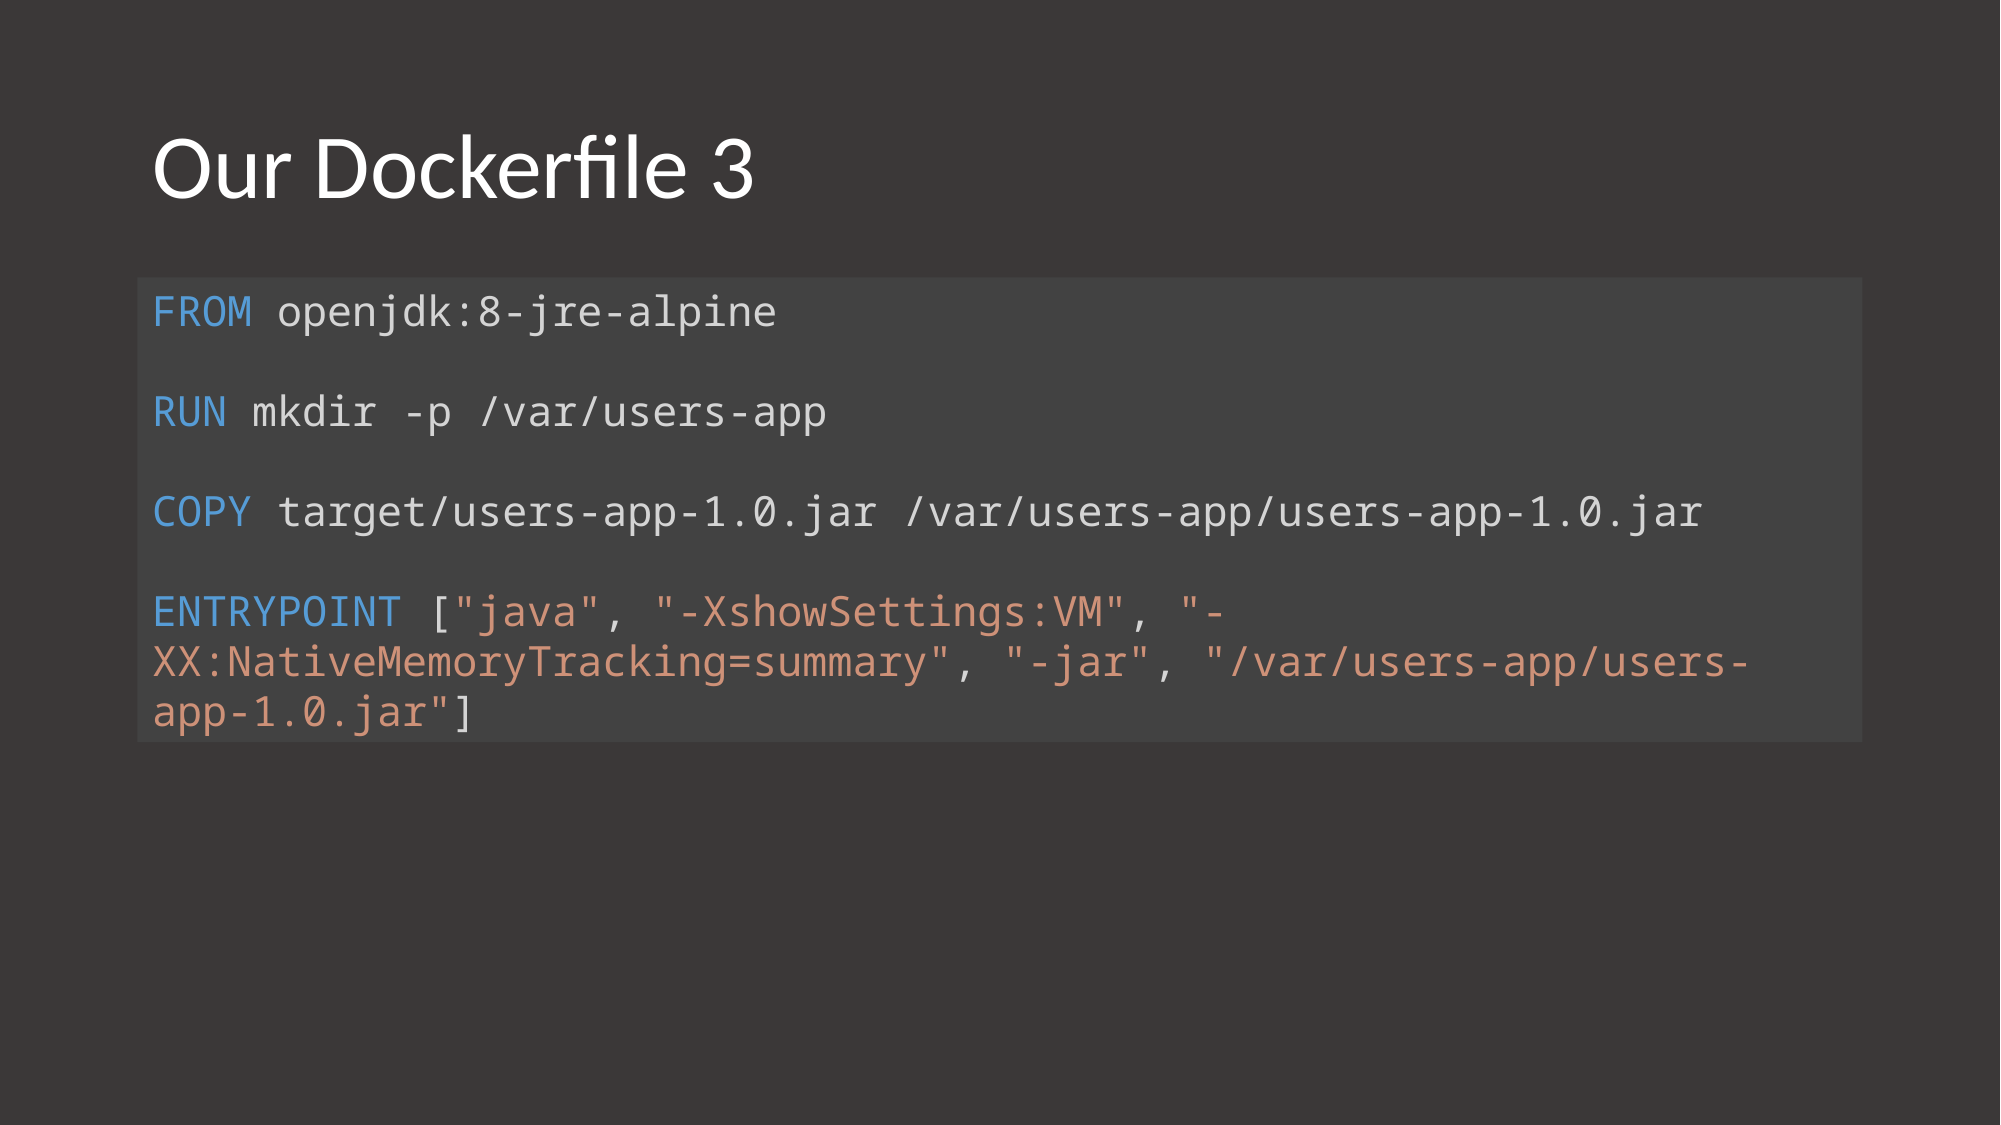

# Our Dockerfile 3
FROM openjdk:8-jre-alpine
RUN mkdir -p /var/users-app
COPY target/users-app-1.0.jar /var/users-app/users-app-1.0.jar
ENTRYPOINT ["java", "-XshowSettings:VM", "-XX:NativeMemoryTracking=summary", "-jar", "/var/users-app/users-app-1.0.jar"]